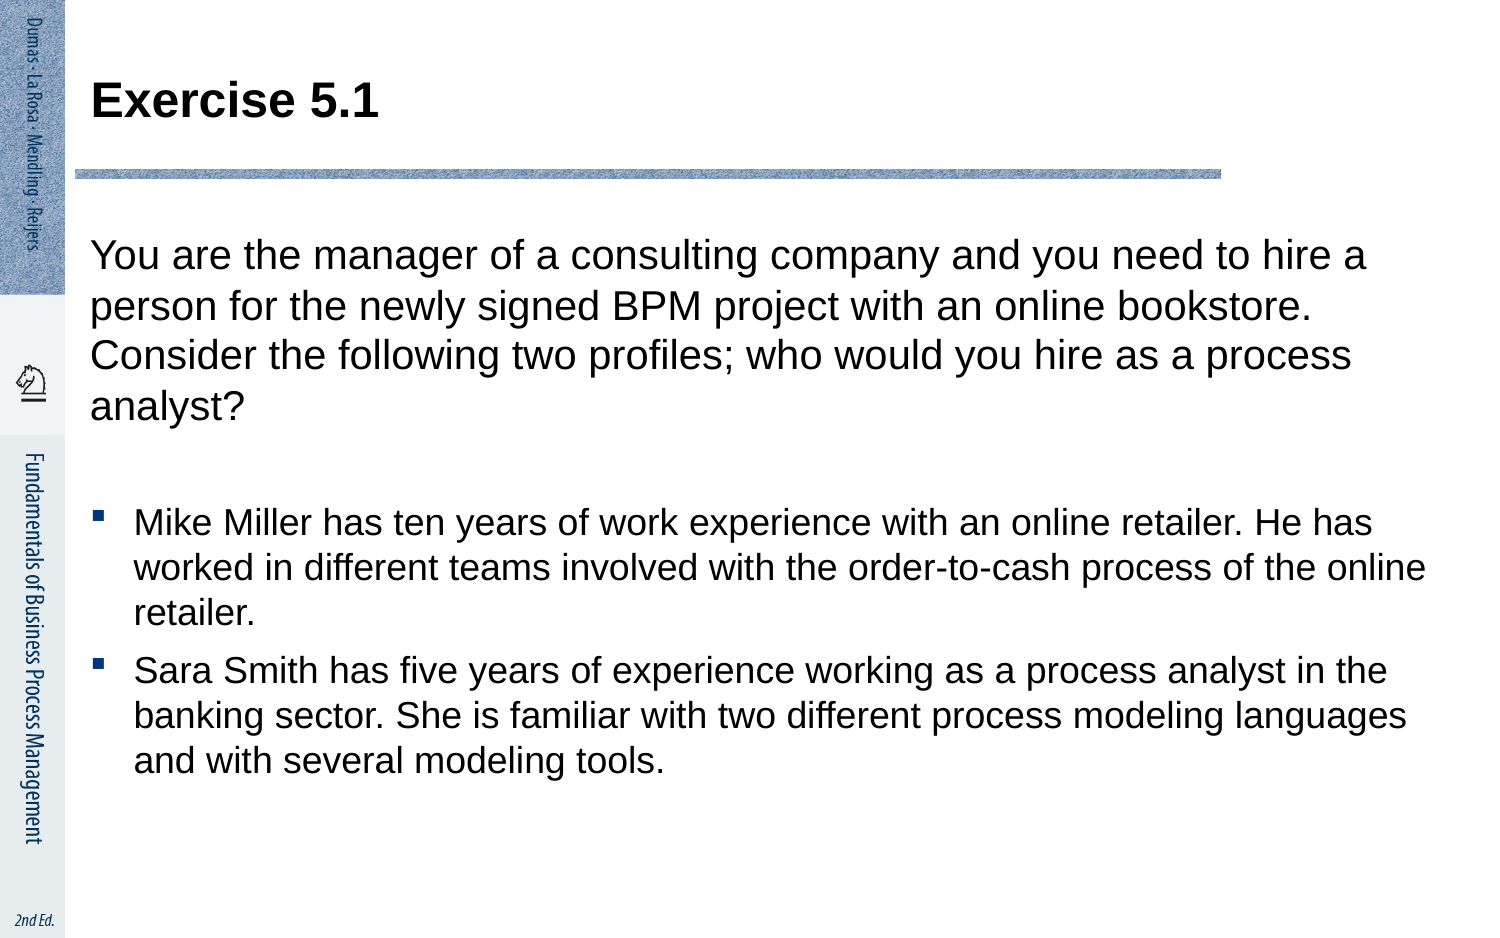

# Exercise 5.1
You are the manager of a consulting company and you need to hire a person for the newly signed BPM project with an online bookstore. Consider the following two profiles; who would you hire as a process analyst?

Mike Miller has ten years of work experience with an online retailer. He has worked in different teams involved with the order-to-cash process of the online retailer.
Sara Smith has five years of experience working as a process analyst in the banking sector. She is familiar with two different process modeling languages and with several modeling tools.